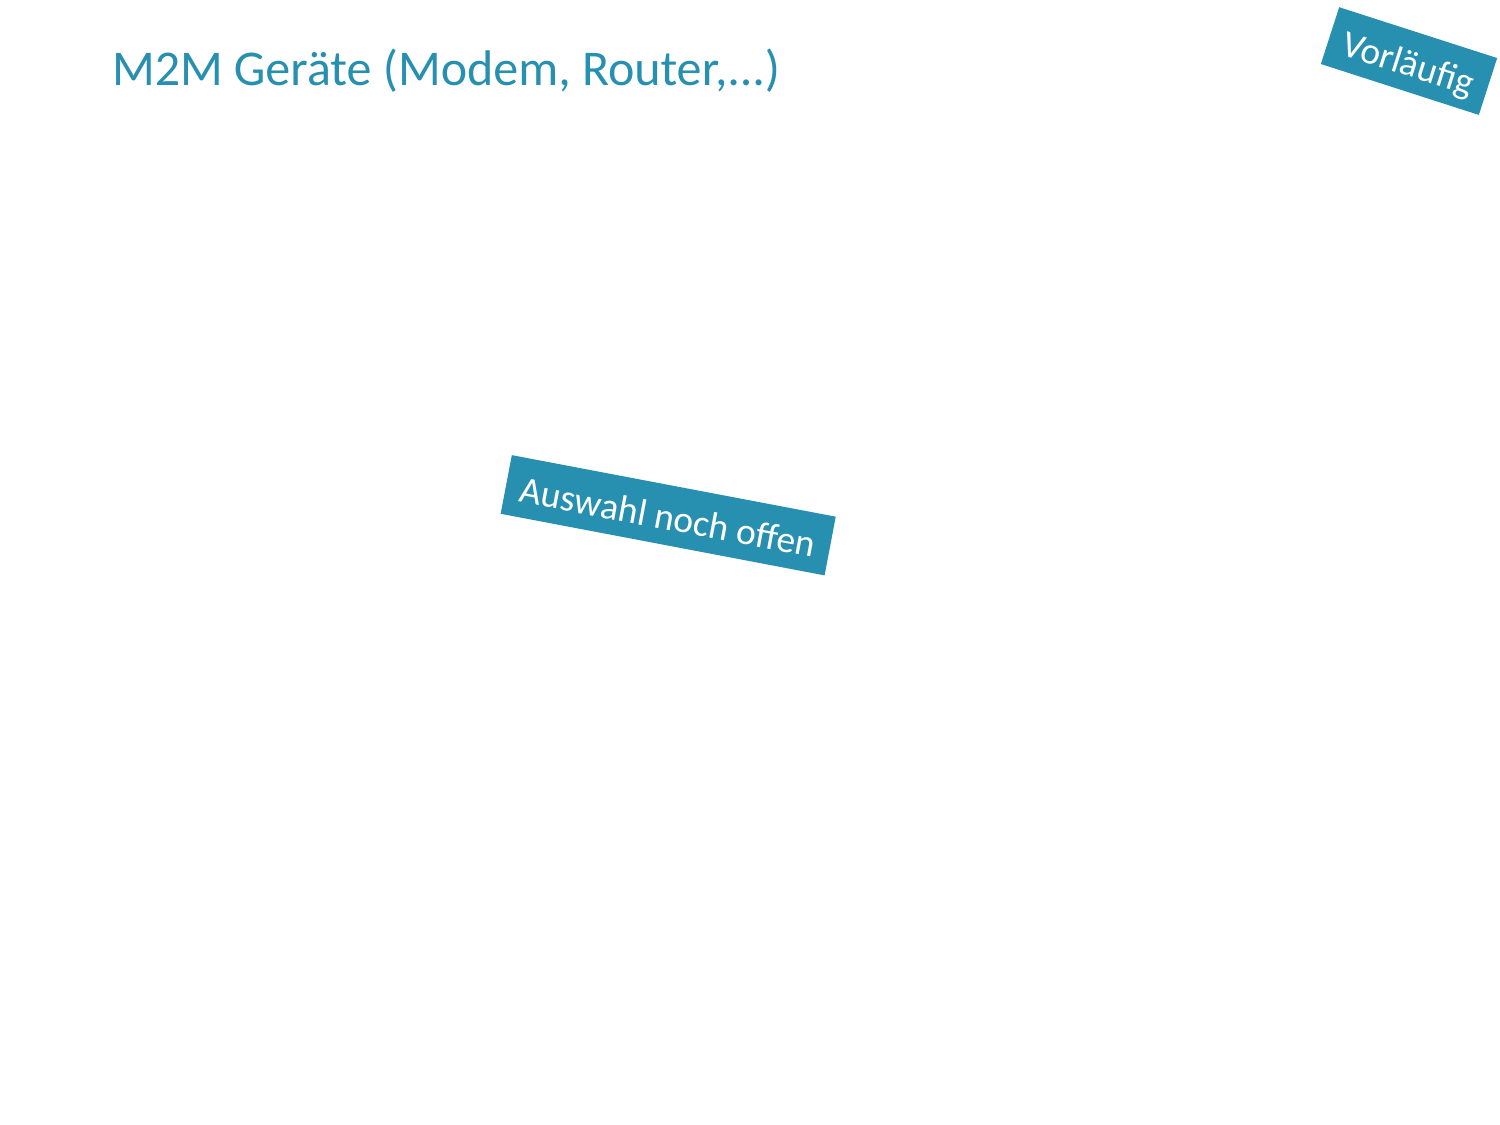

M2M Geräte (Modem, Router,...)
Vorläufig
Auswahl noch offen